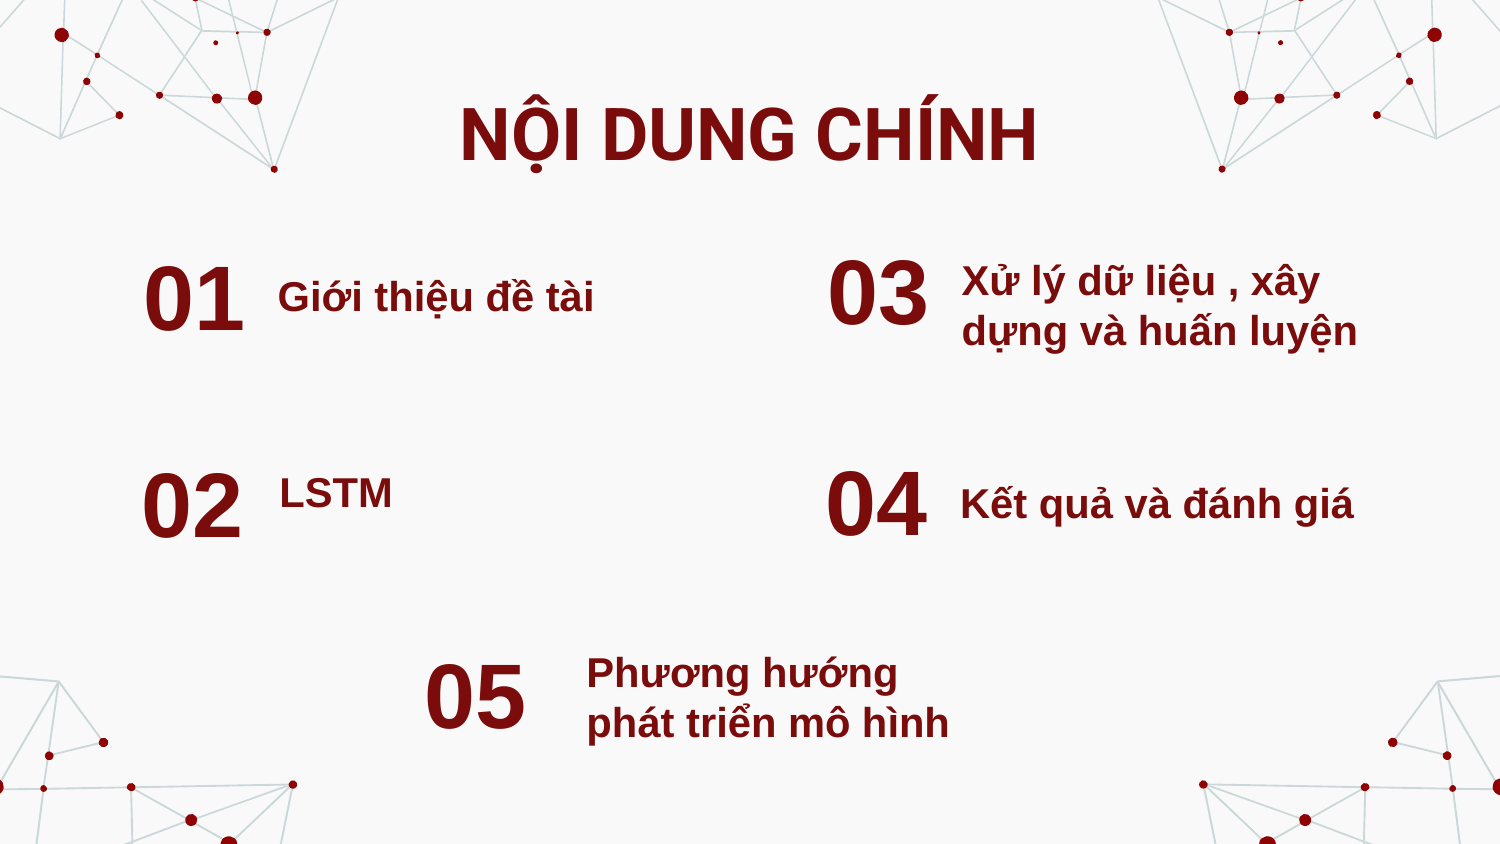

# NỘI DUNG CHÍNH
03
01
Xử lý dữ liệu , xây dựng và huấn luyện
Giới thiệu đề tài
04
02
LSTM
Kết quả và đánh giá
05
Phương hướng phát triển mô hình